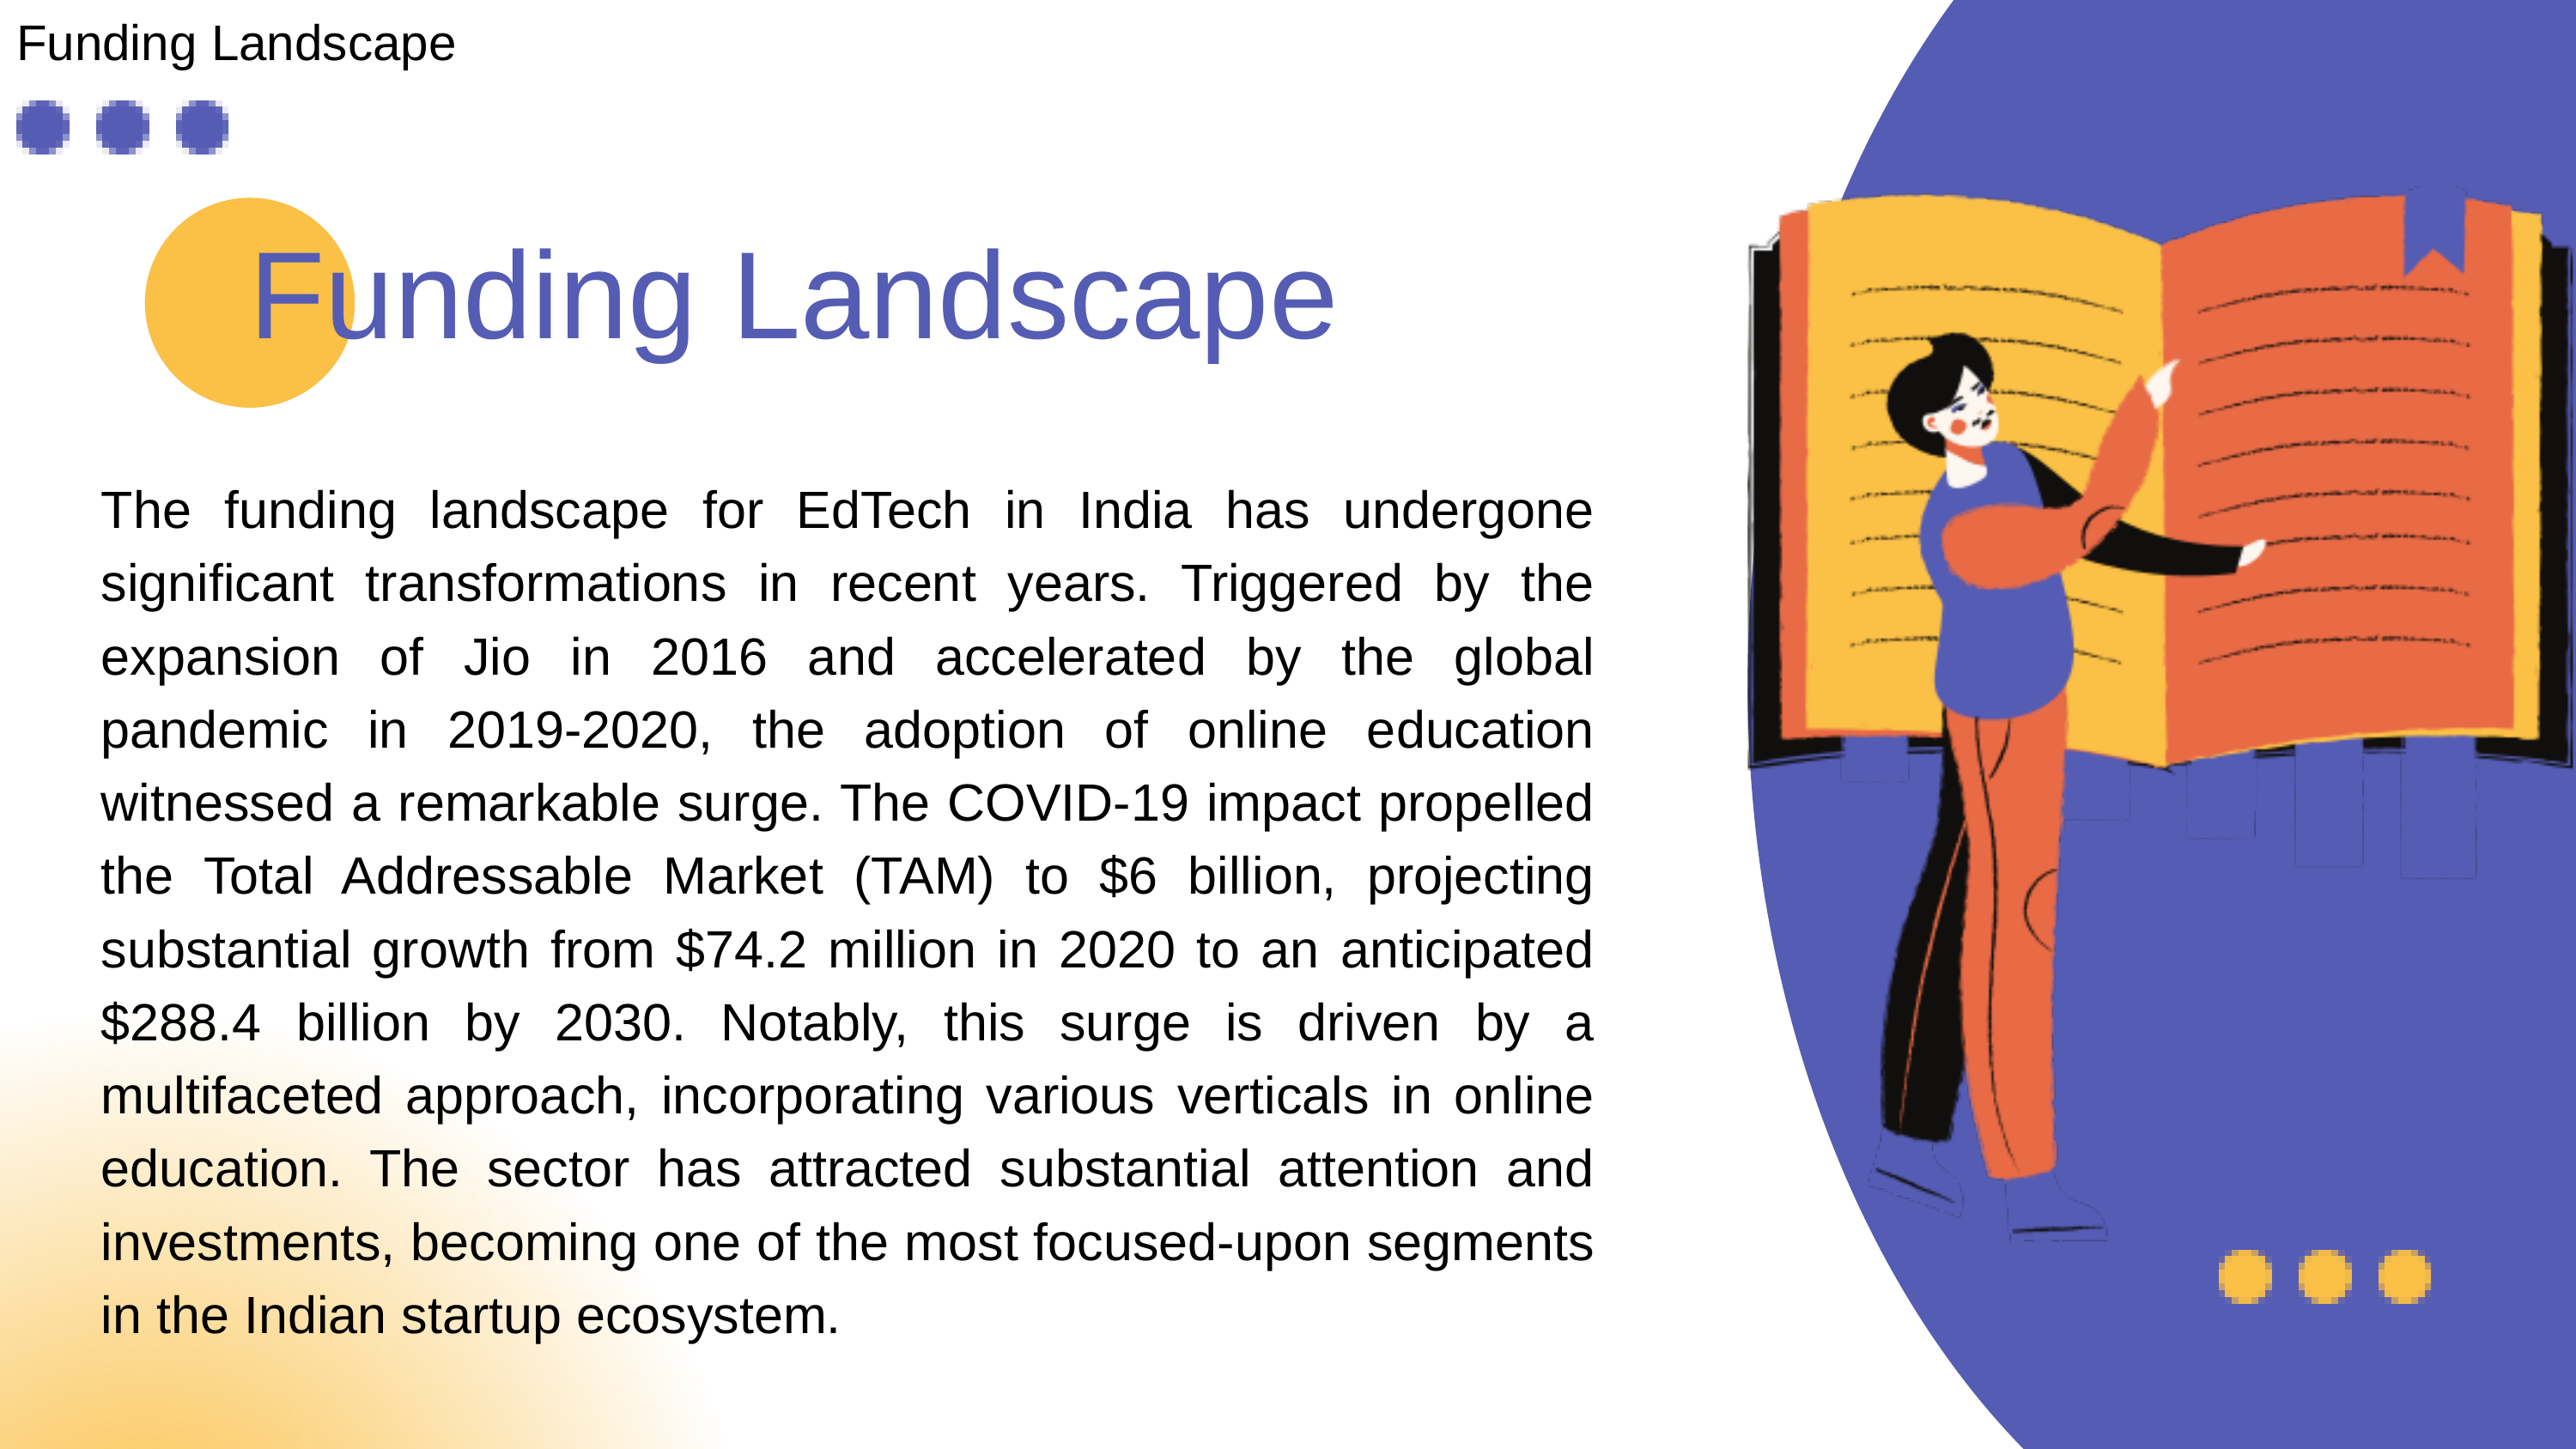

Funding Landscape

Funding Landscape
The funding landscape for EdTech in India has undergone significant transformations in recent years. Triggered by the expansion of Jio in 2016 and accelerated by the global pandemic in 2019-2020, the adoption of online education witnessed a remarkable surge. The COVID-19 impact propelled the Total Addressable Market (TAM) to $6 billion, projecting substantial growth from $74.2 million in 2020 to an anticipated $288.4 billion by 2030. Notably, this surge is driven by a multifaceted approach, incorporating various verticals in online education. The sector has attracted substantial attention and investments, becoming one of the most focused-upon segments in the Indian startup ecosystem.